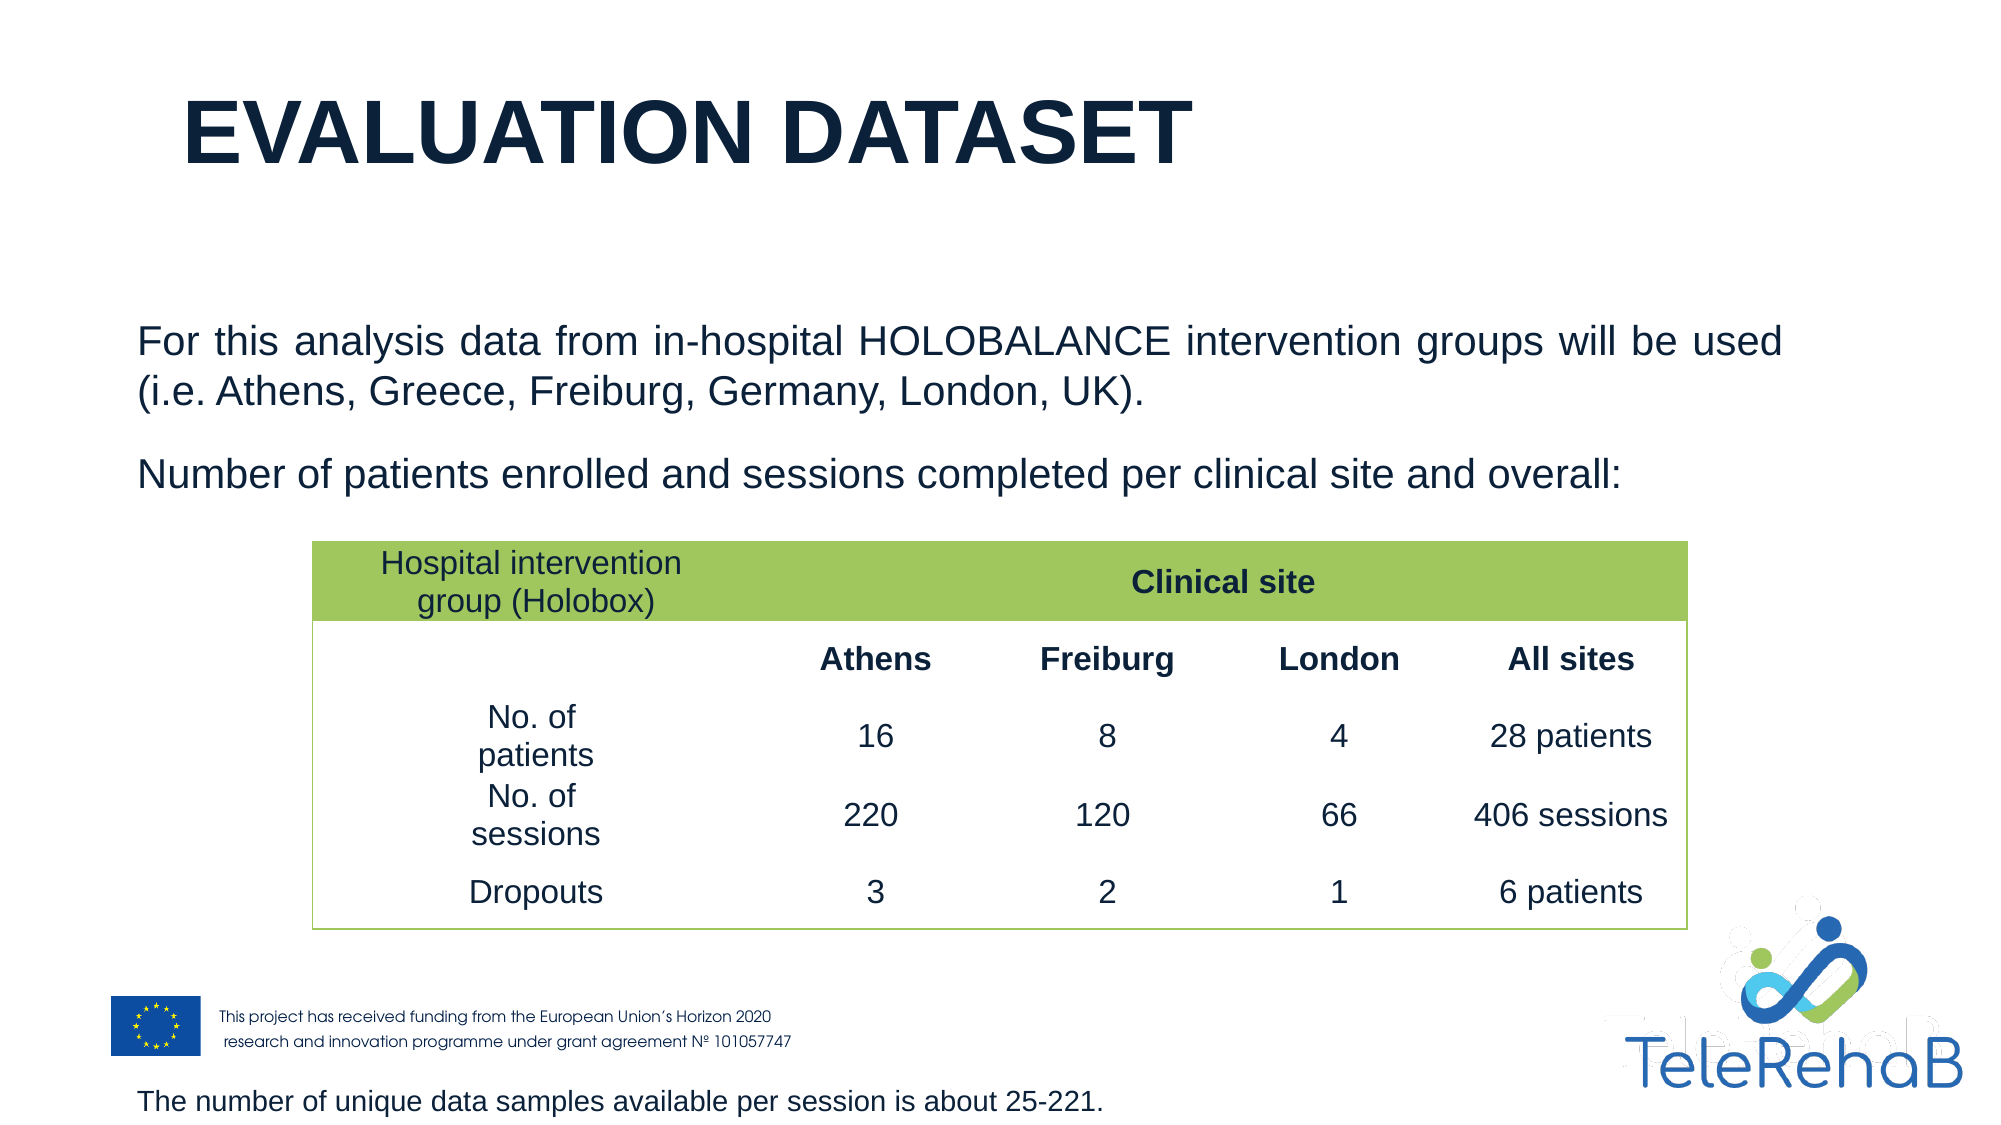

Evaluation dataset
For this analysis data from in-hospital HOLOBALANCE intervention groups will be used (i.e. Athens, Greece, Freiburg, Germany, London, UK).
Number of patients enrolled and sessions completed per clinical site and overall:
| Hospital intervention group (Holobox) | Clinical site |  |  |  |
| --- | --- | --- | --- | --- |
|  | Athens | Freiburg | London | All sites |
| No. of patients | 16 | 8 | 4 | 28 patients |
| No. of sessions | 220 | 120 | 66 | 406 sessions |
| Dropouts | 3 | 2 | 1 | 6 patients |
The number of unique data samples available per session is about 25-221.